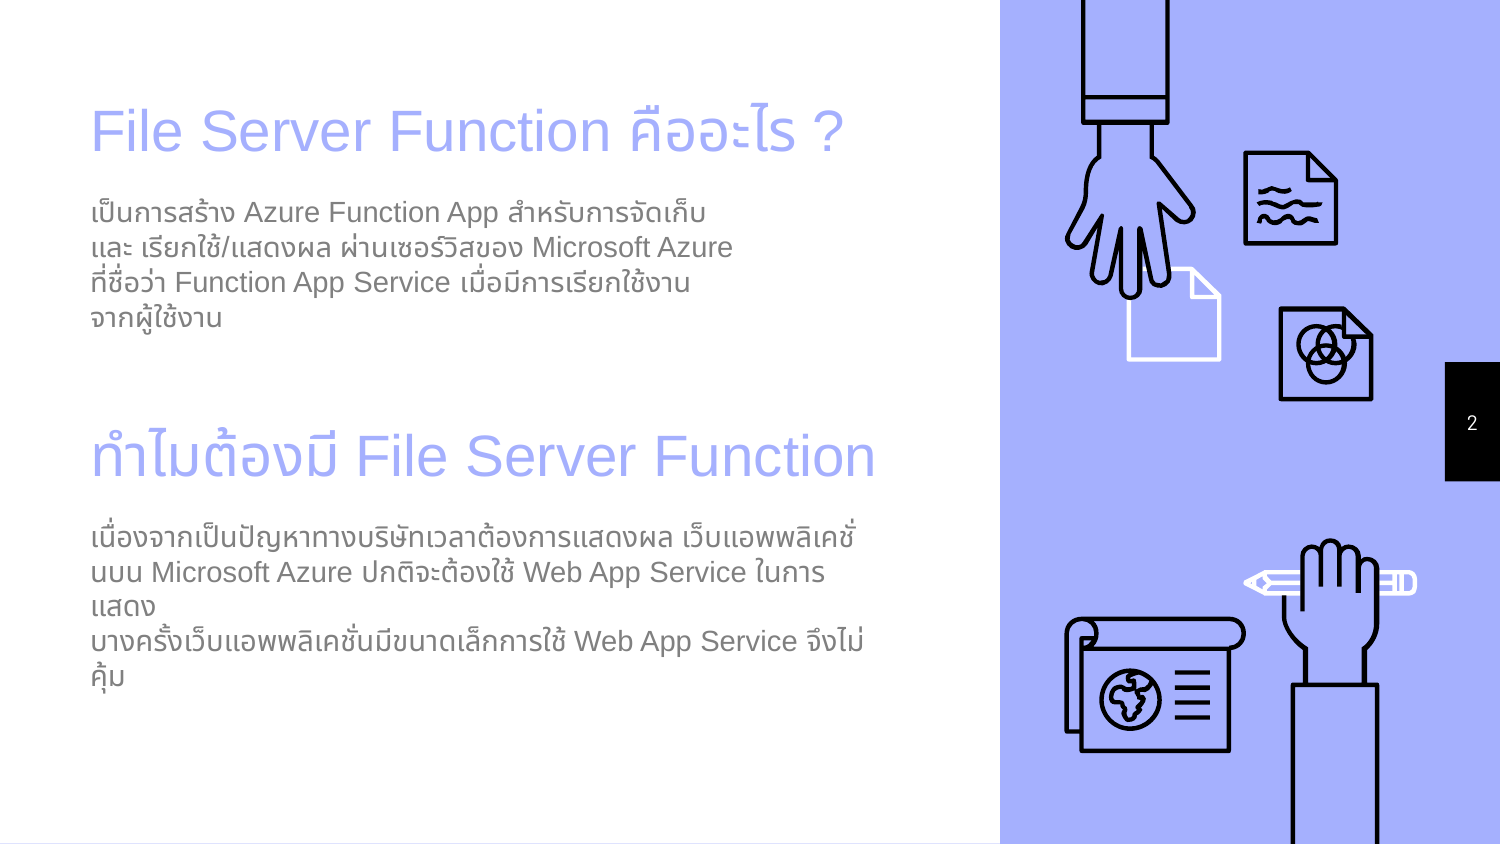

# File Server Function คืออะไร ?
เป็นการสร้าง Azure Function App สำหรับการจัดเก็บ
และ เรียกใช้/แสดงผล ผ่านเซอร์วิสของ Microsoft Azure
ที่ชื่อว่า Function App Service เมื่อมีการเรียกใช้งาน
จากผู้ใช้งาน
2
ทำไมต้องมี File Server Function
เนื่องจากเป็นปัญหาทางบริษัทเวลาต้องการแสดงผล เว็บแอพพลิเคชั่นบน Microsoft Azure ปกติจะต้องใช้ Web App Service ในการแสดง
บางครั้งเว็บแอพพลิเคชั่นมีขนาดเล็กการใช้ Web App Service จึงไม่คุ้ม